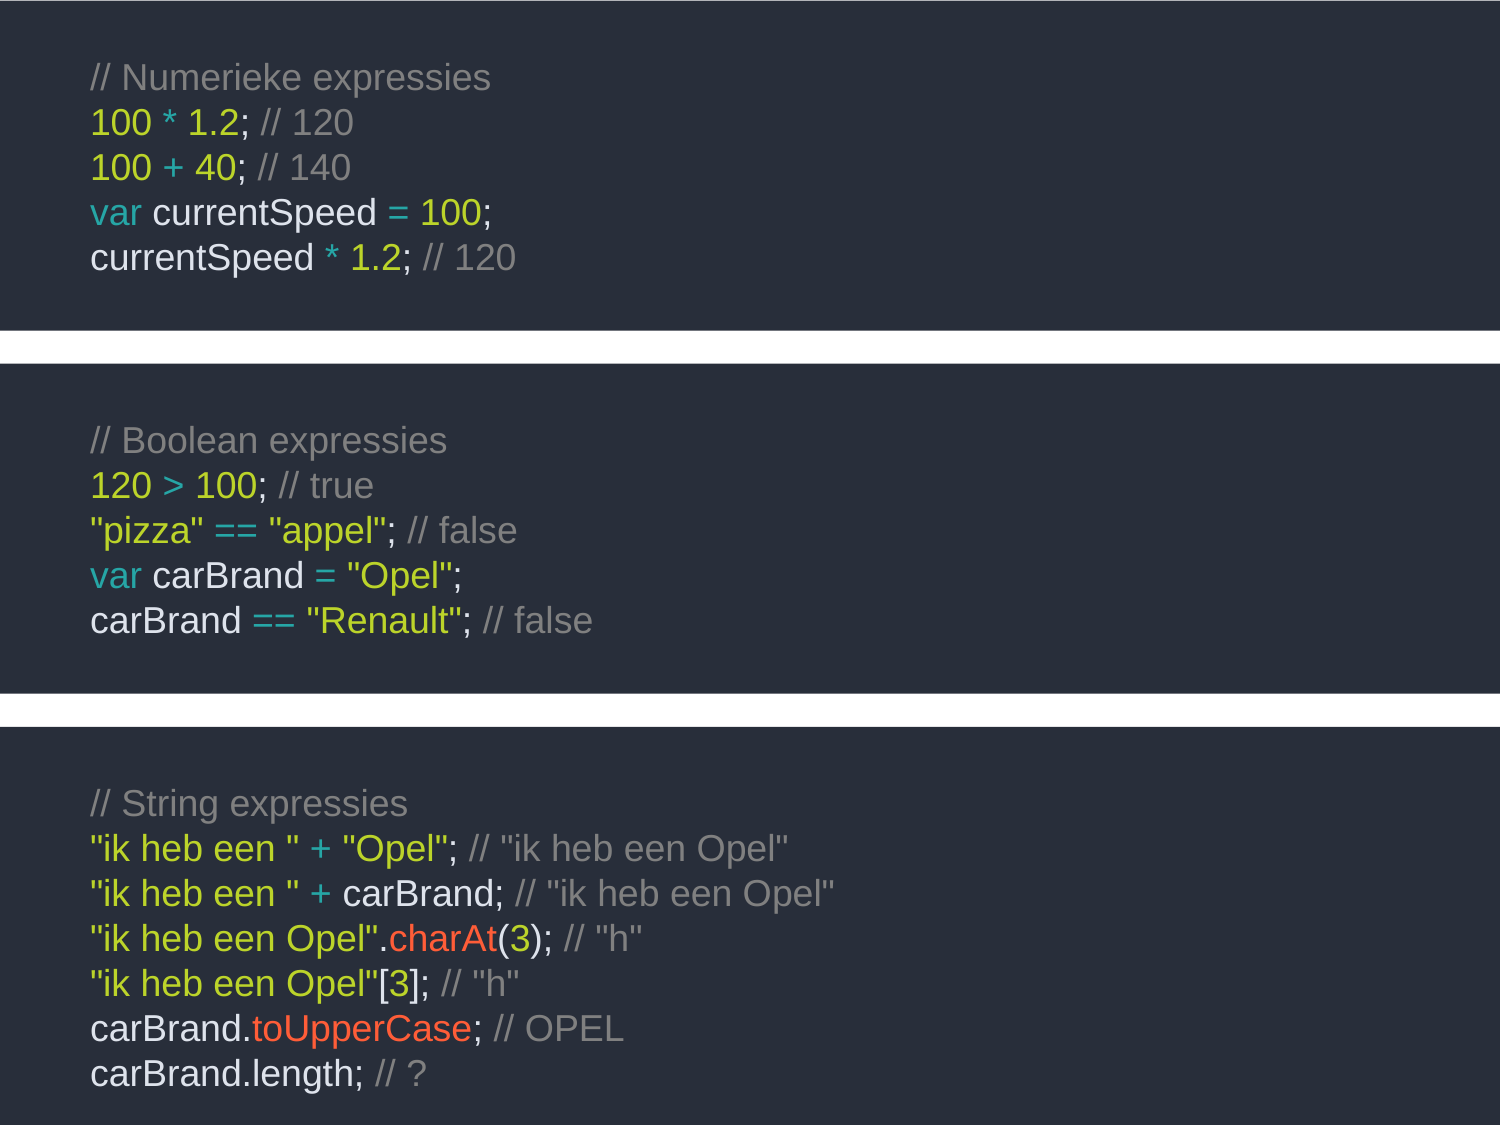

// Numerieke expressies
100 * 1.2; // 120
100 + 40; // 140
var currentSpeed = 100;
currentSpeed * 1.2; // 120

// Boolean expressies
120 > 100; // true
"pizza" == "appel"; // false
var carBrand = "Opel";
carBrand == "Renault"; // false

// String expressies
"ik heb een " + "Opel"; // "ik heb een Opel"
"ik heb een " + carBrand; // "ik heb een Opel"
"ik heb een Opel".charAt(3); // "h"
"ik heb een Opel"[3]; // "h"
carBrand.toUpperCase; // OPEL
carBrand.length; // ?